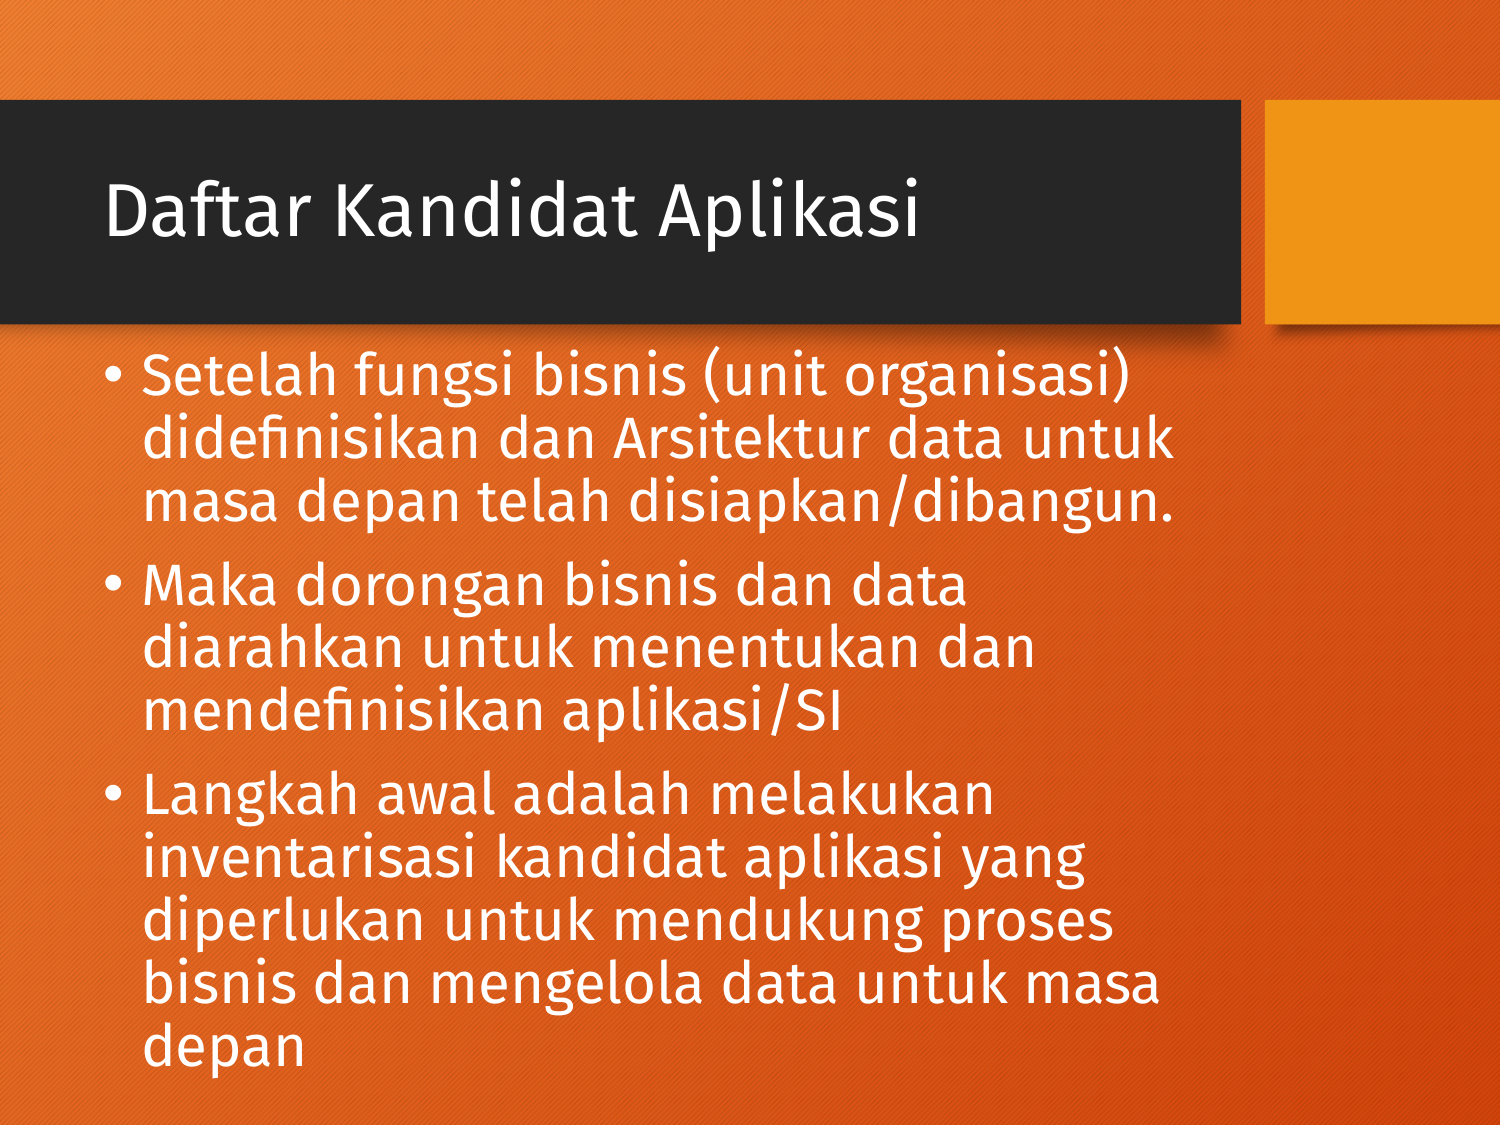

# Daftar Kandidat Aplikasi
Setelah fungsi bisnis (unit organisasi) didefinisikan dan Arsitektur data untuk masa depan telah disiapkan/dibangun.
Maka dorongan bisnis dan data diarahkan untuk menentukan dan mendefinisikan aplikasi/SI
Langkah awal adalah melakukan inventarisasi kandidat aplikasi yang diperlukan untuk mendukung proses bisnis dan mengelola data untuk masa depan